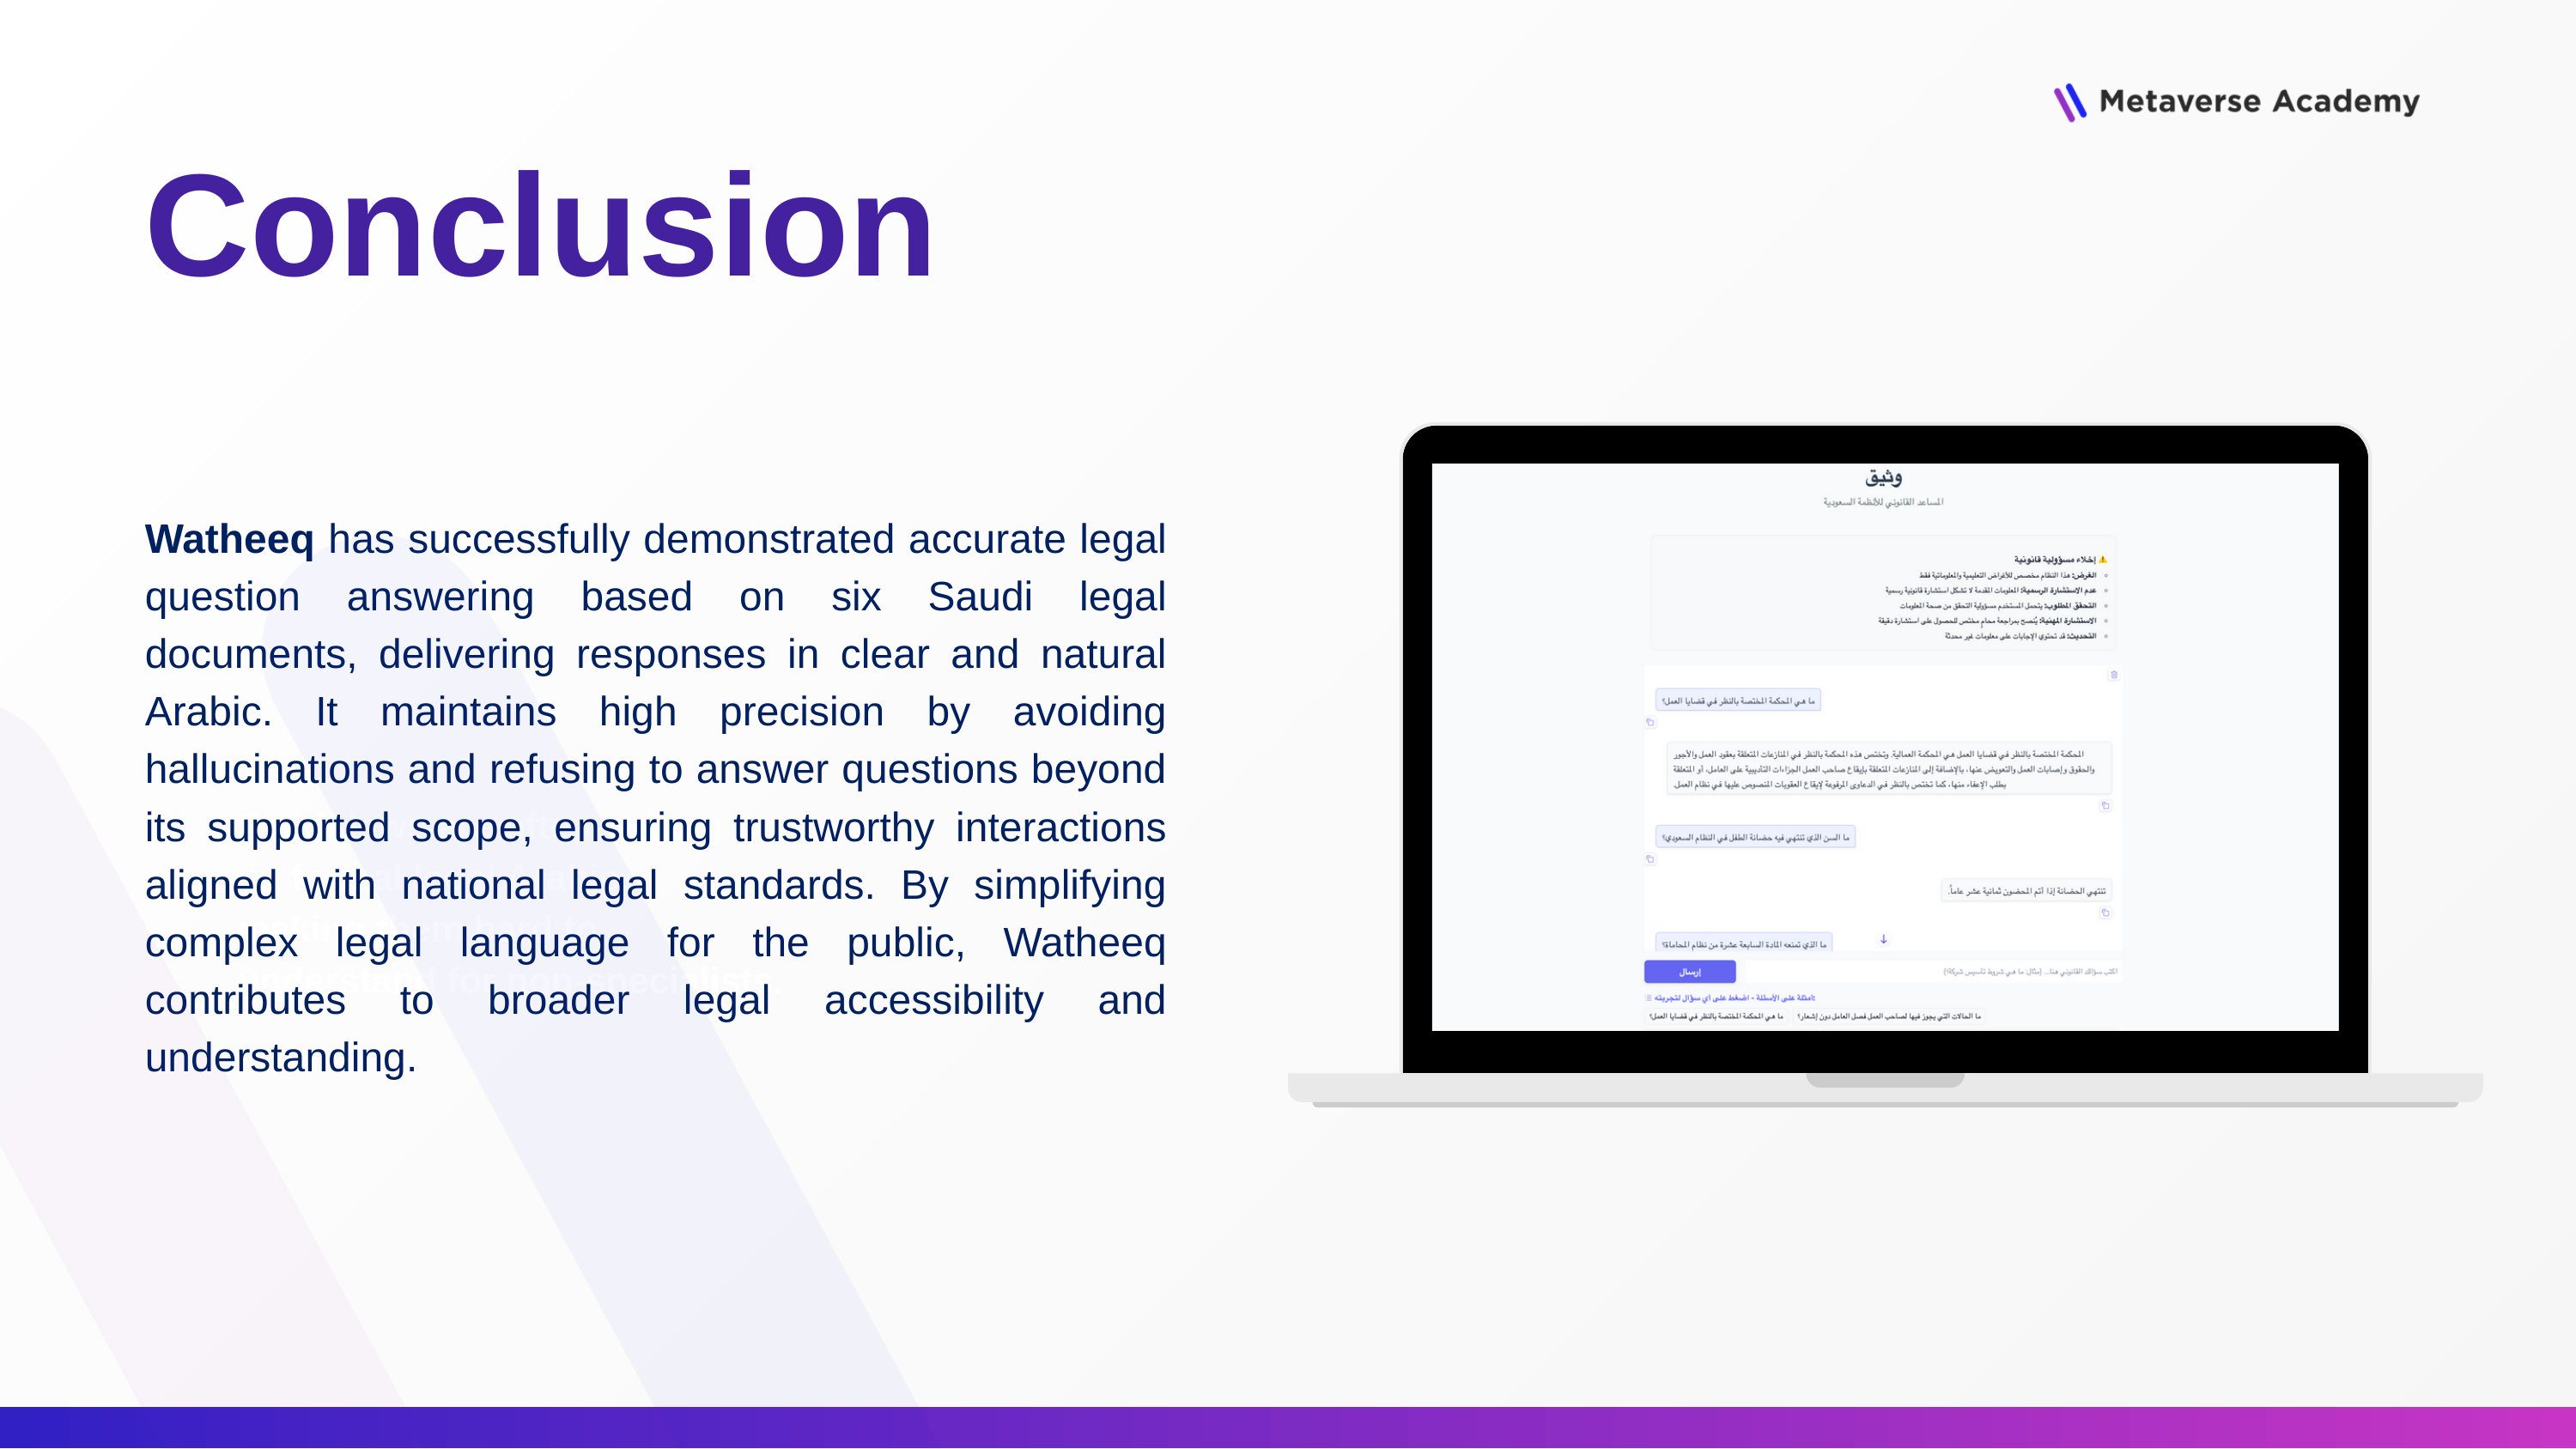

Conclusion

Watheeq has successfully demonstrated accurate legal question answering based on six Saudi legal documents, delivering responses in clear and natural Arabic. It maintains high precision by avoiding hallucinations and refusing to answer questions beyond its supported scope, ensuring trustworthy interactions aligned with national legal standards. By simplifying complex legal language for the public, Watheeq contributes to broader legal accessibility and understanding.

Saudi laws are often written
 in formal legal Arabic,
making them hard to
understand for non-specialists.